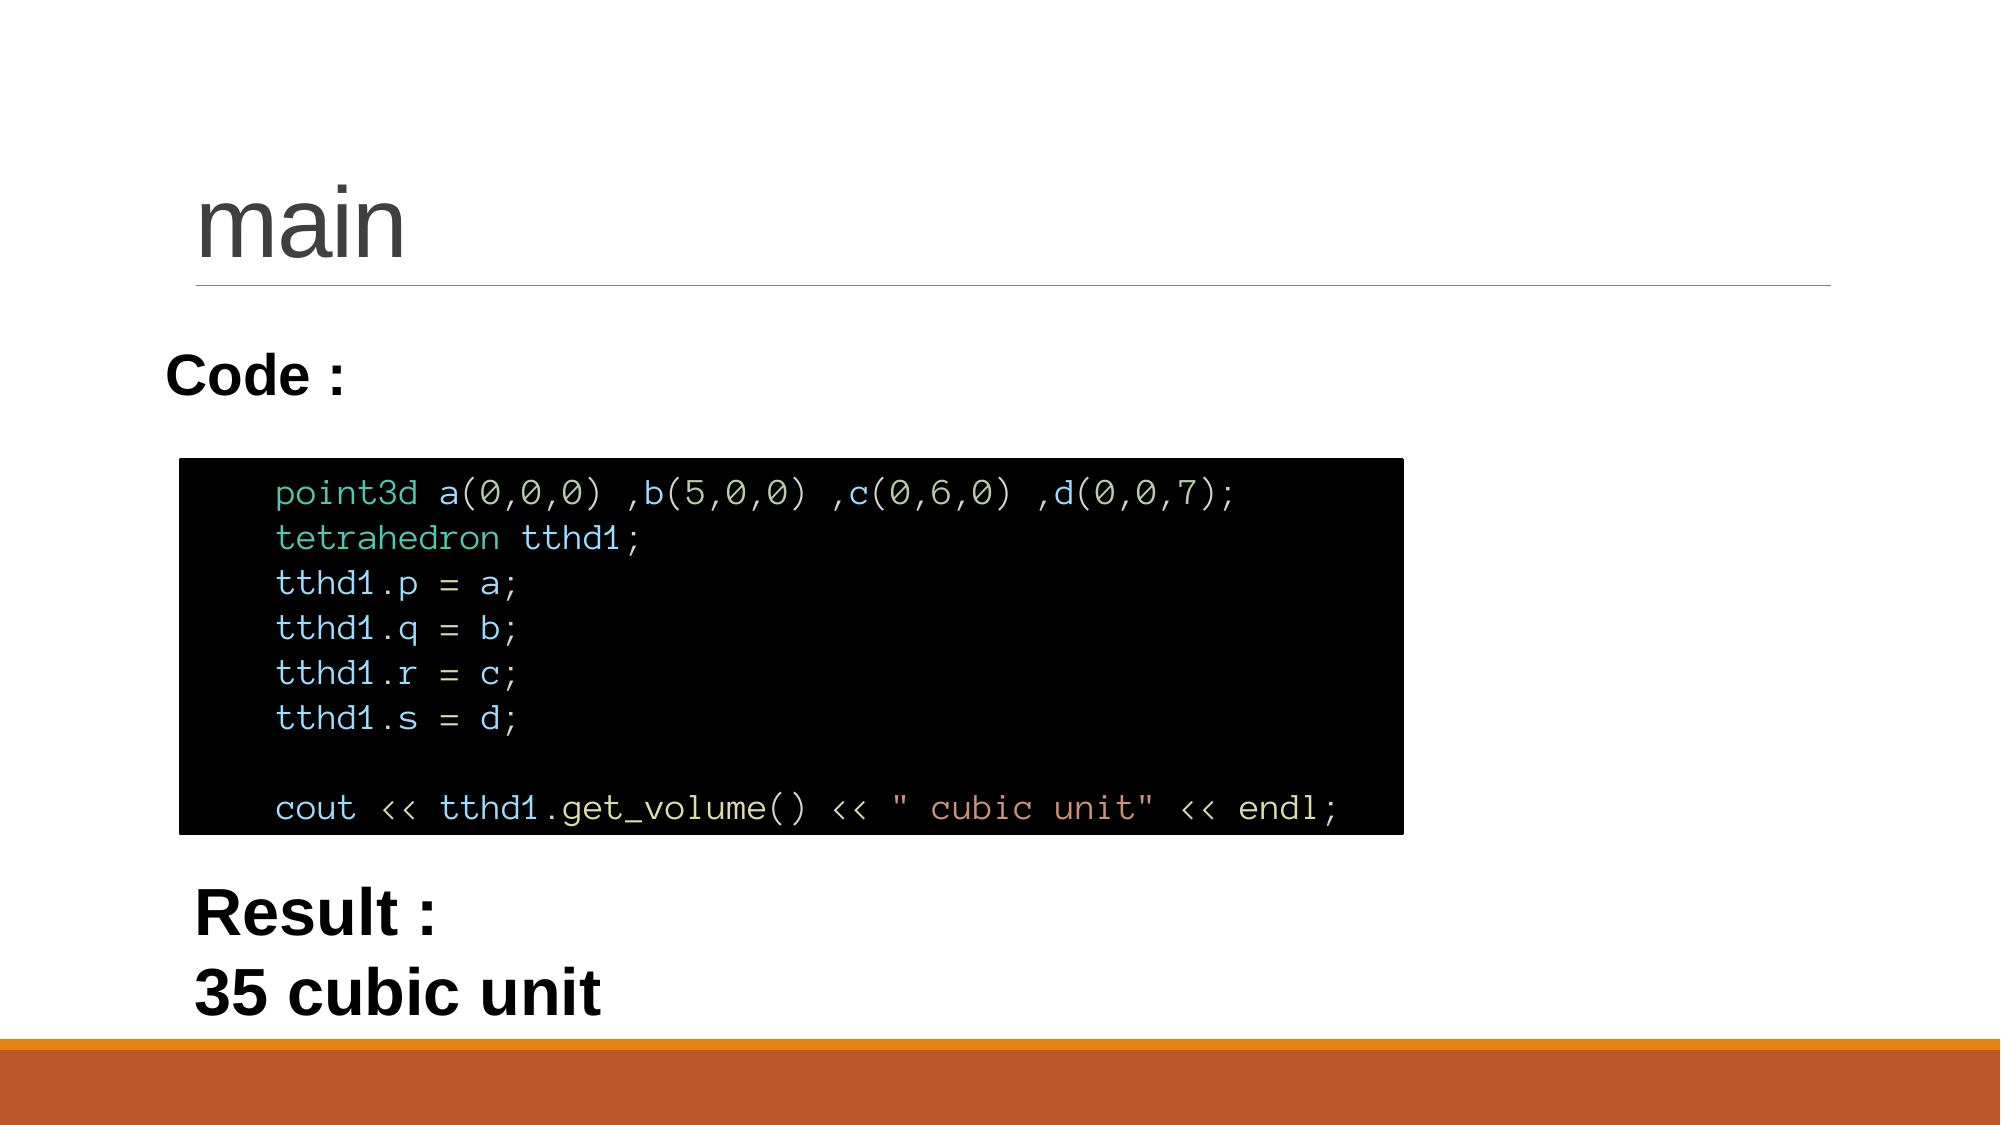

# main
Code :
    point3d a(0,0,0) ,b(5,0,0) ,c(0,6,0) ,d(0,0,7);
    tetrahedron tthd1;
    tthd1.p = a;
    tthd1.q = b;
    tthd1.r = c;
    tthd1.s = d;
    cout << tthd1.get_volume() << " cubic unit" << endl;
Result :
35 cubic unit